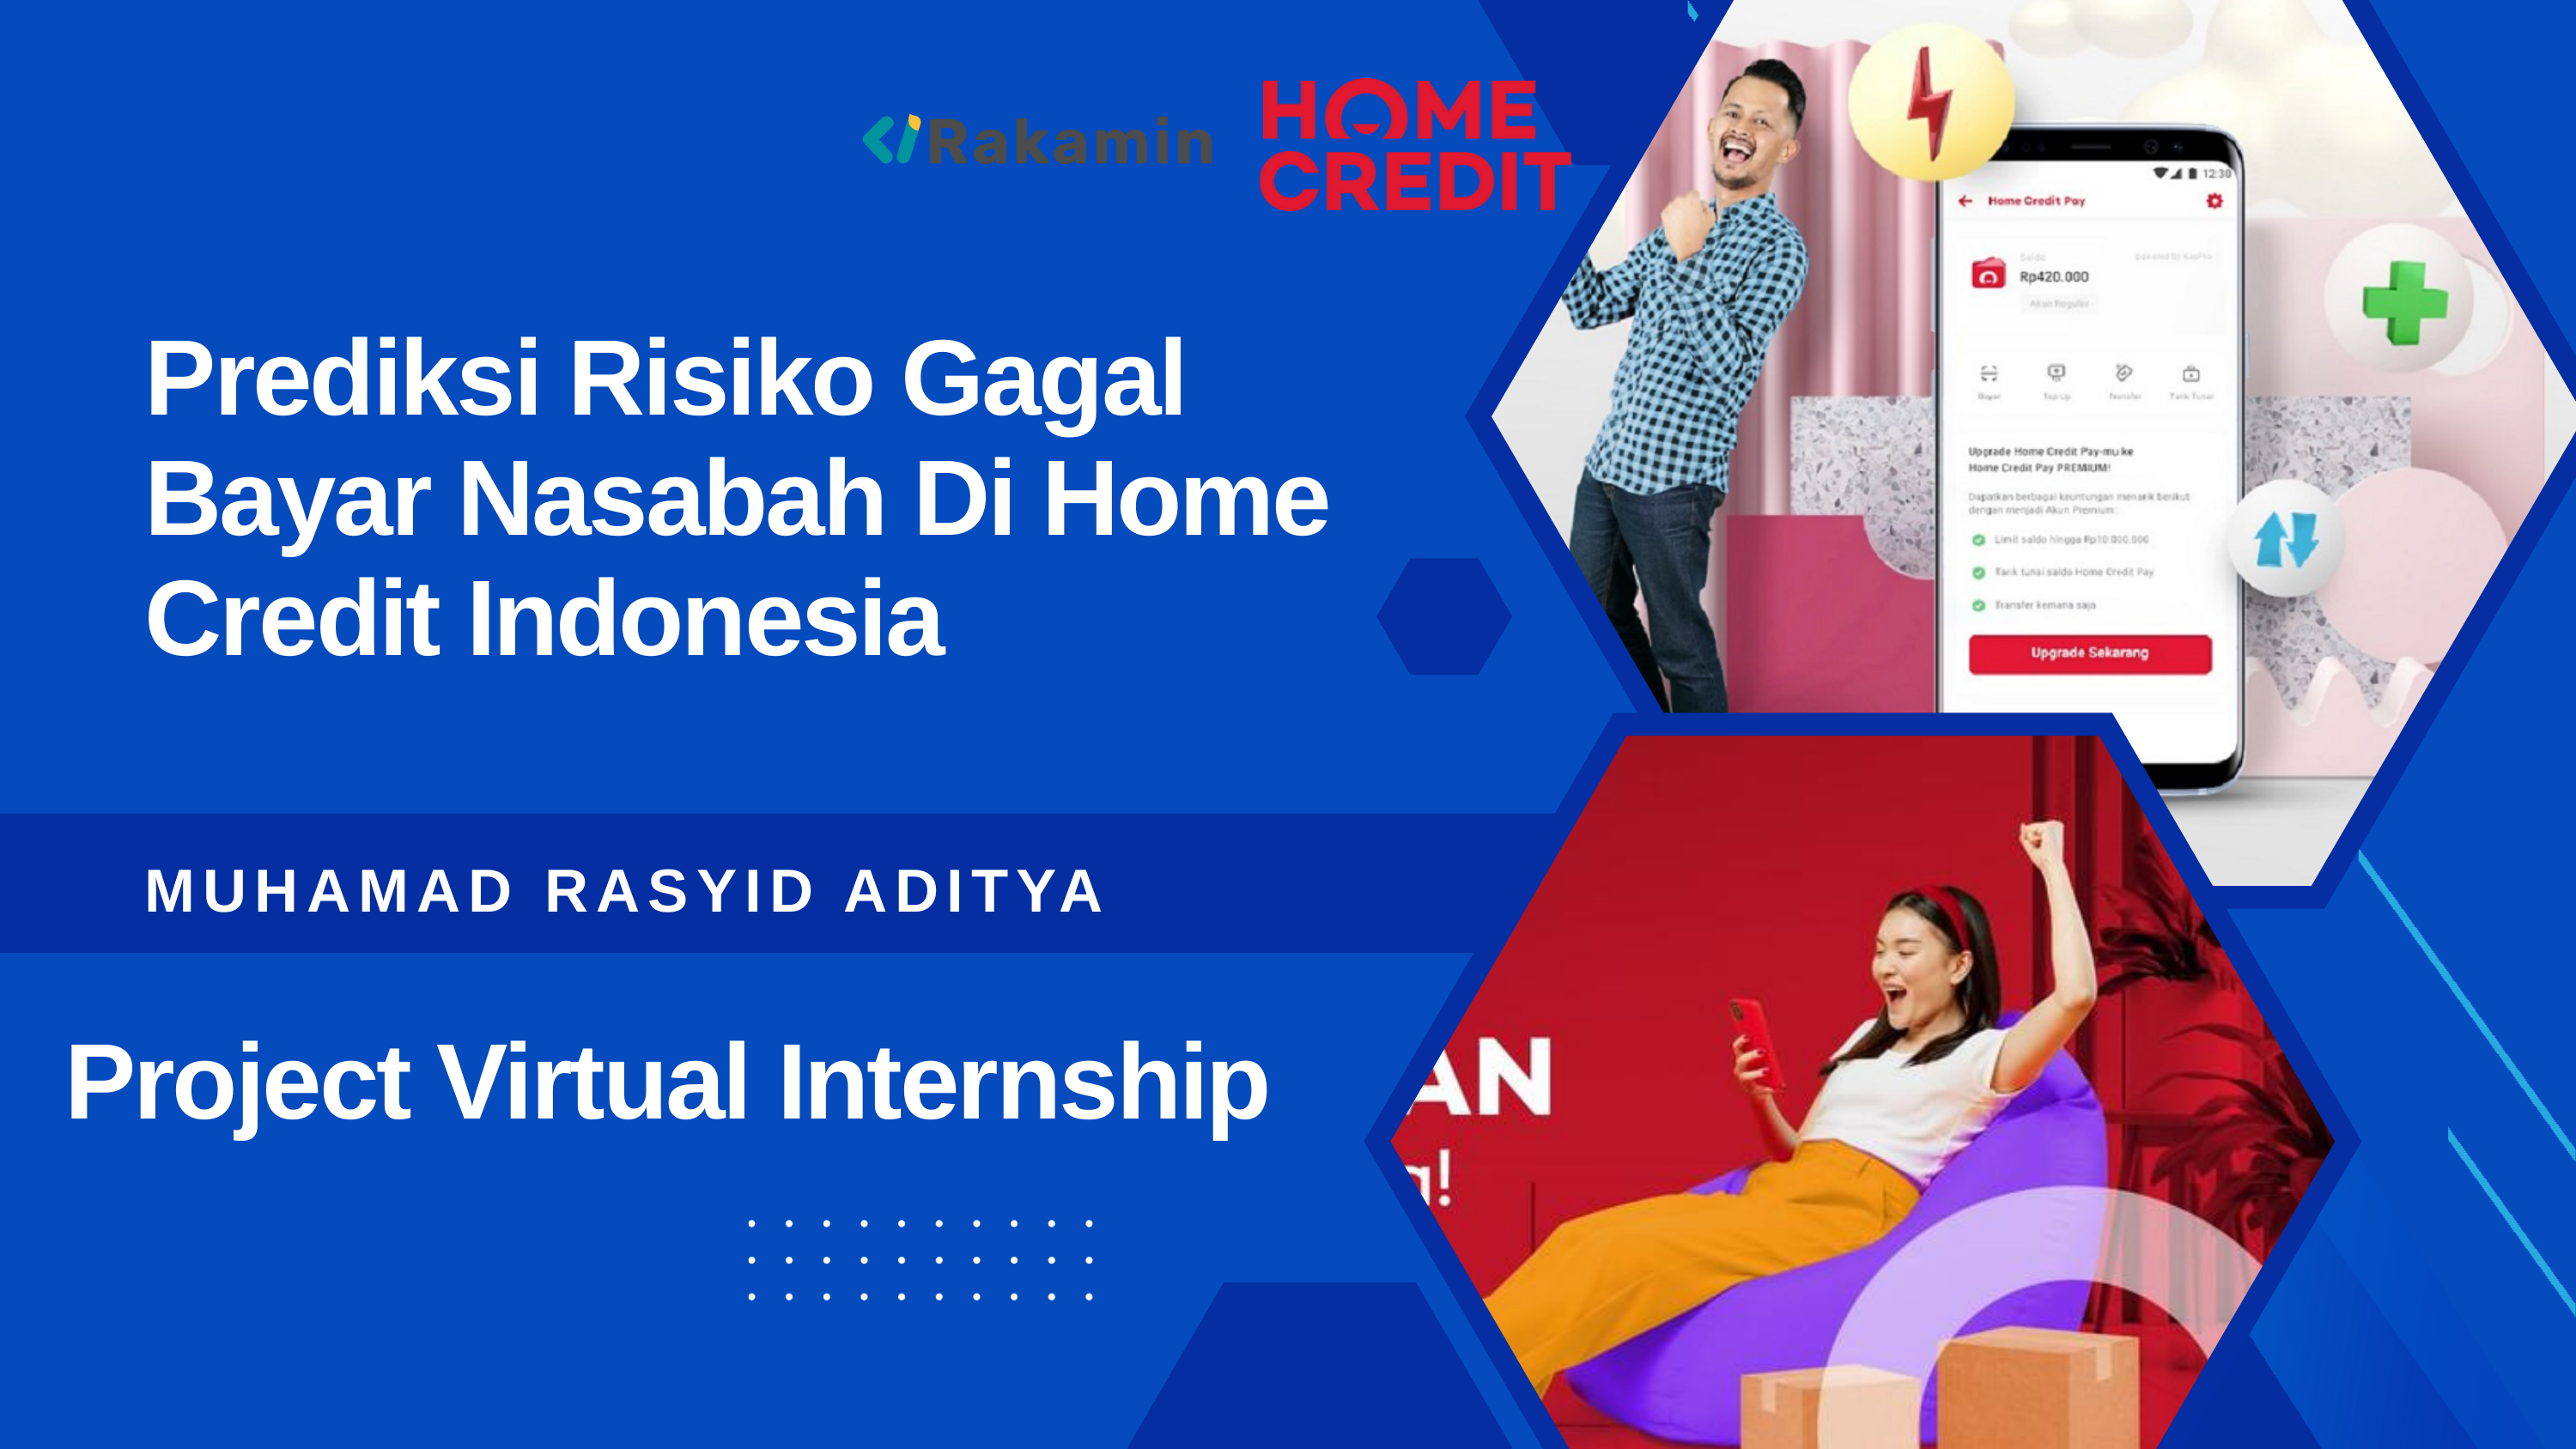

Prediksi Risiko Gagal Bayar Nasabah Di Home Credit Indonesia

MUHAMAD RASYID ADITYA
Project Virtual Internship